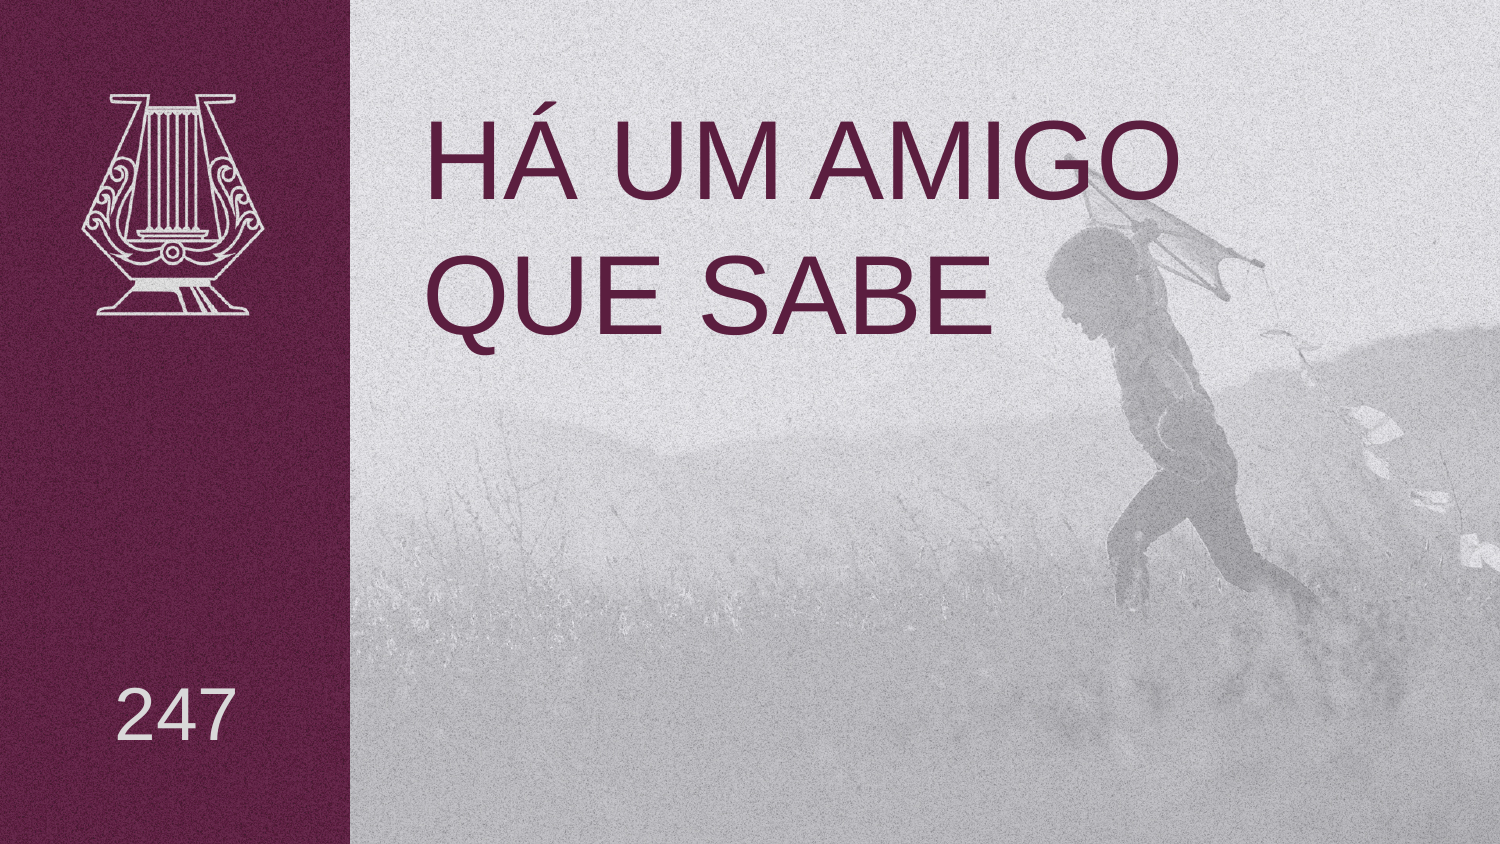

# HÁ UM AMIGO QUE SABE
247